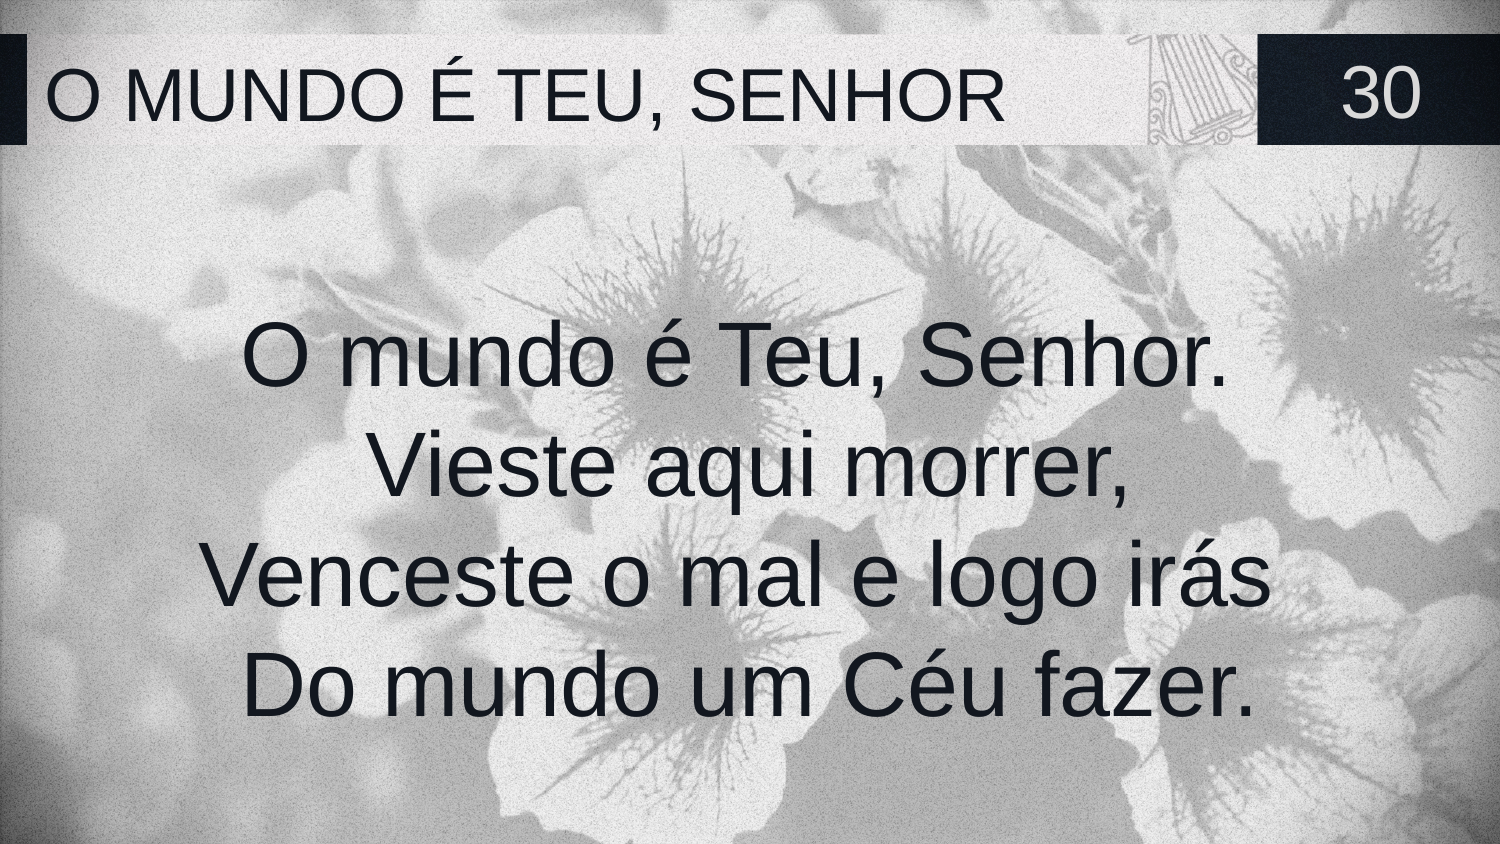

# O MUNDO É TEU, SENHOR
30
O mundo é Teu, Senhor.
Vieste aqui morrer,
Venceste o mal e logo irás
Do mundo um Céu fazer.